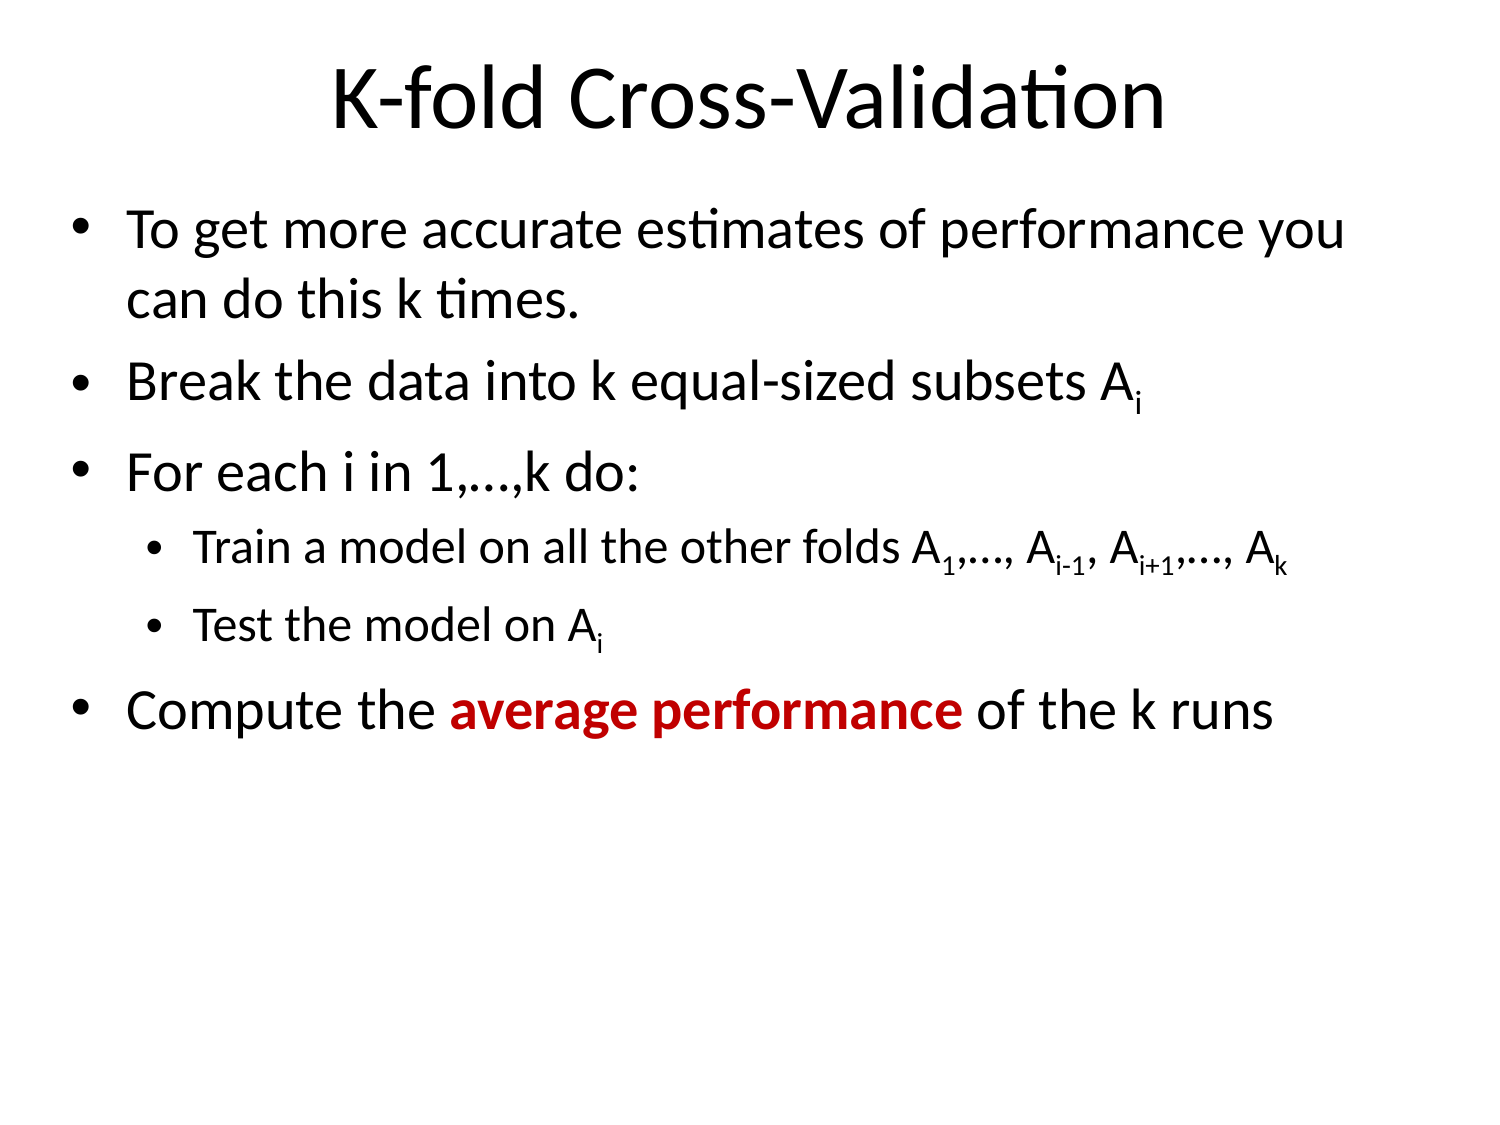

# K-fold Cross-Validation
To get more accurate estimates of performance you can do this k times.
Break the data into k equal-sized subsets Ai
For each i in 1,…,k do:
Train a model on all the other folds A1,…, Ai-1, Ai+1,…, Ak
Test the model on Ai
Compute the average performance of the k runs